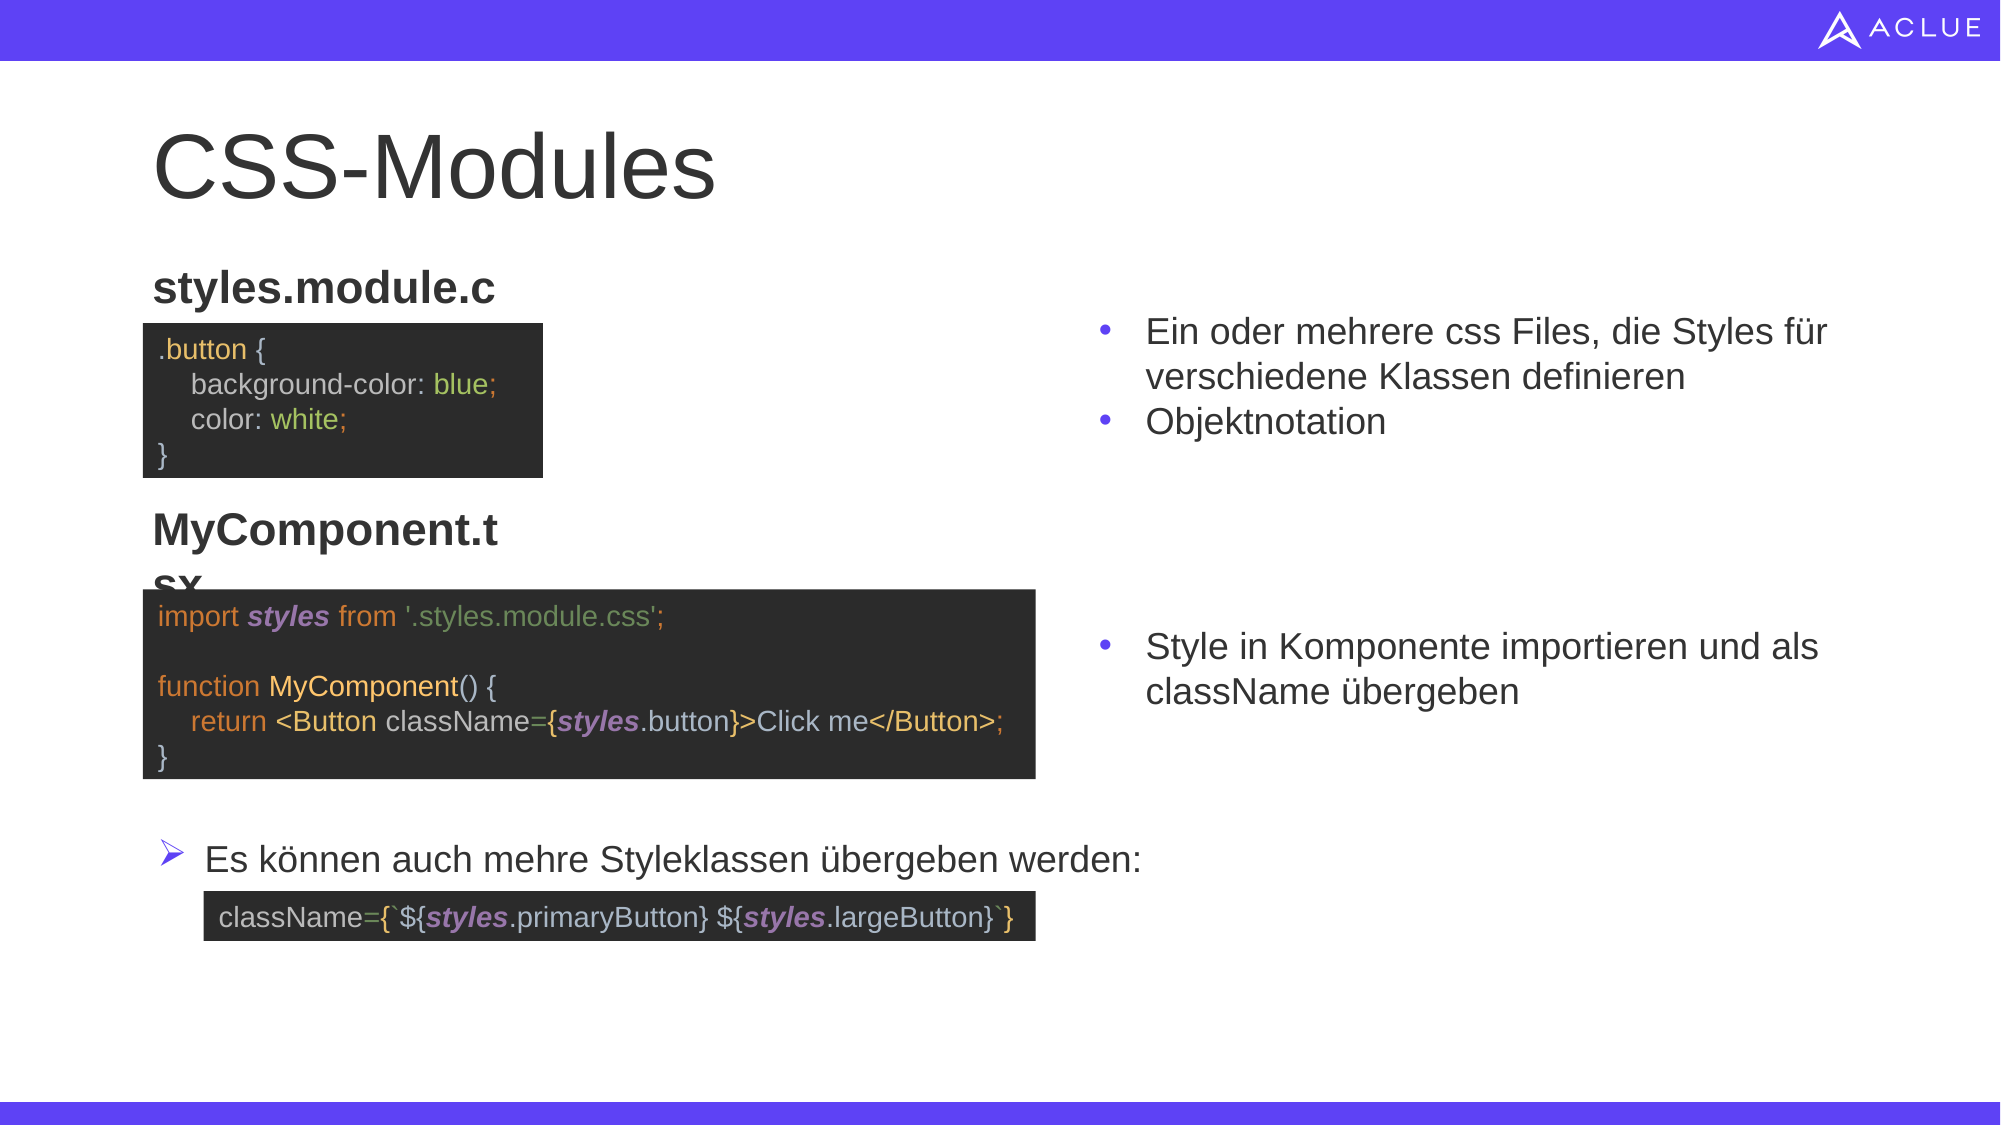

# CSS-Modules
styles.module.css
Ein oder mehrere css Files, die Styles für verschiedene Klassen definieren
Objektnotation

Style in Komponente importieren und als className übergeben
.button {
    background-color: blue;
    color: white;
}
MyComponent.tsx
import styles from '.styles.module.css';
function MyComponent() {
    return <Button className={styles.button}>Click me</Button>;
}
Es können auch mehre Styleklassen übergeben werden:
className={`${styles.primaryButton} ${styles.largeButton}`}